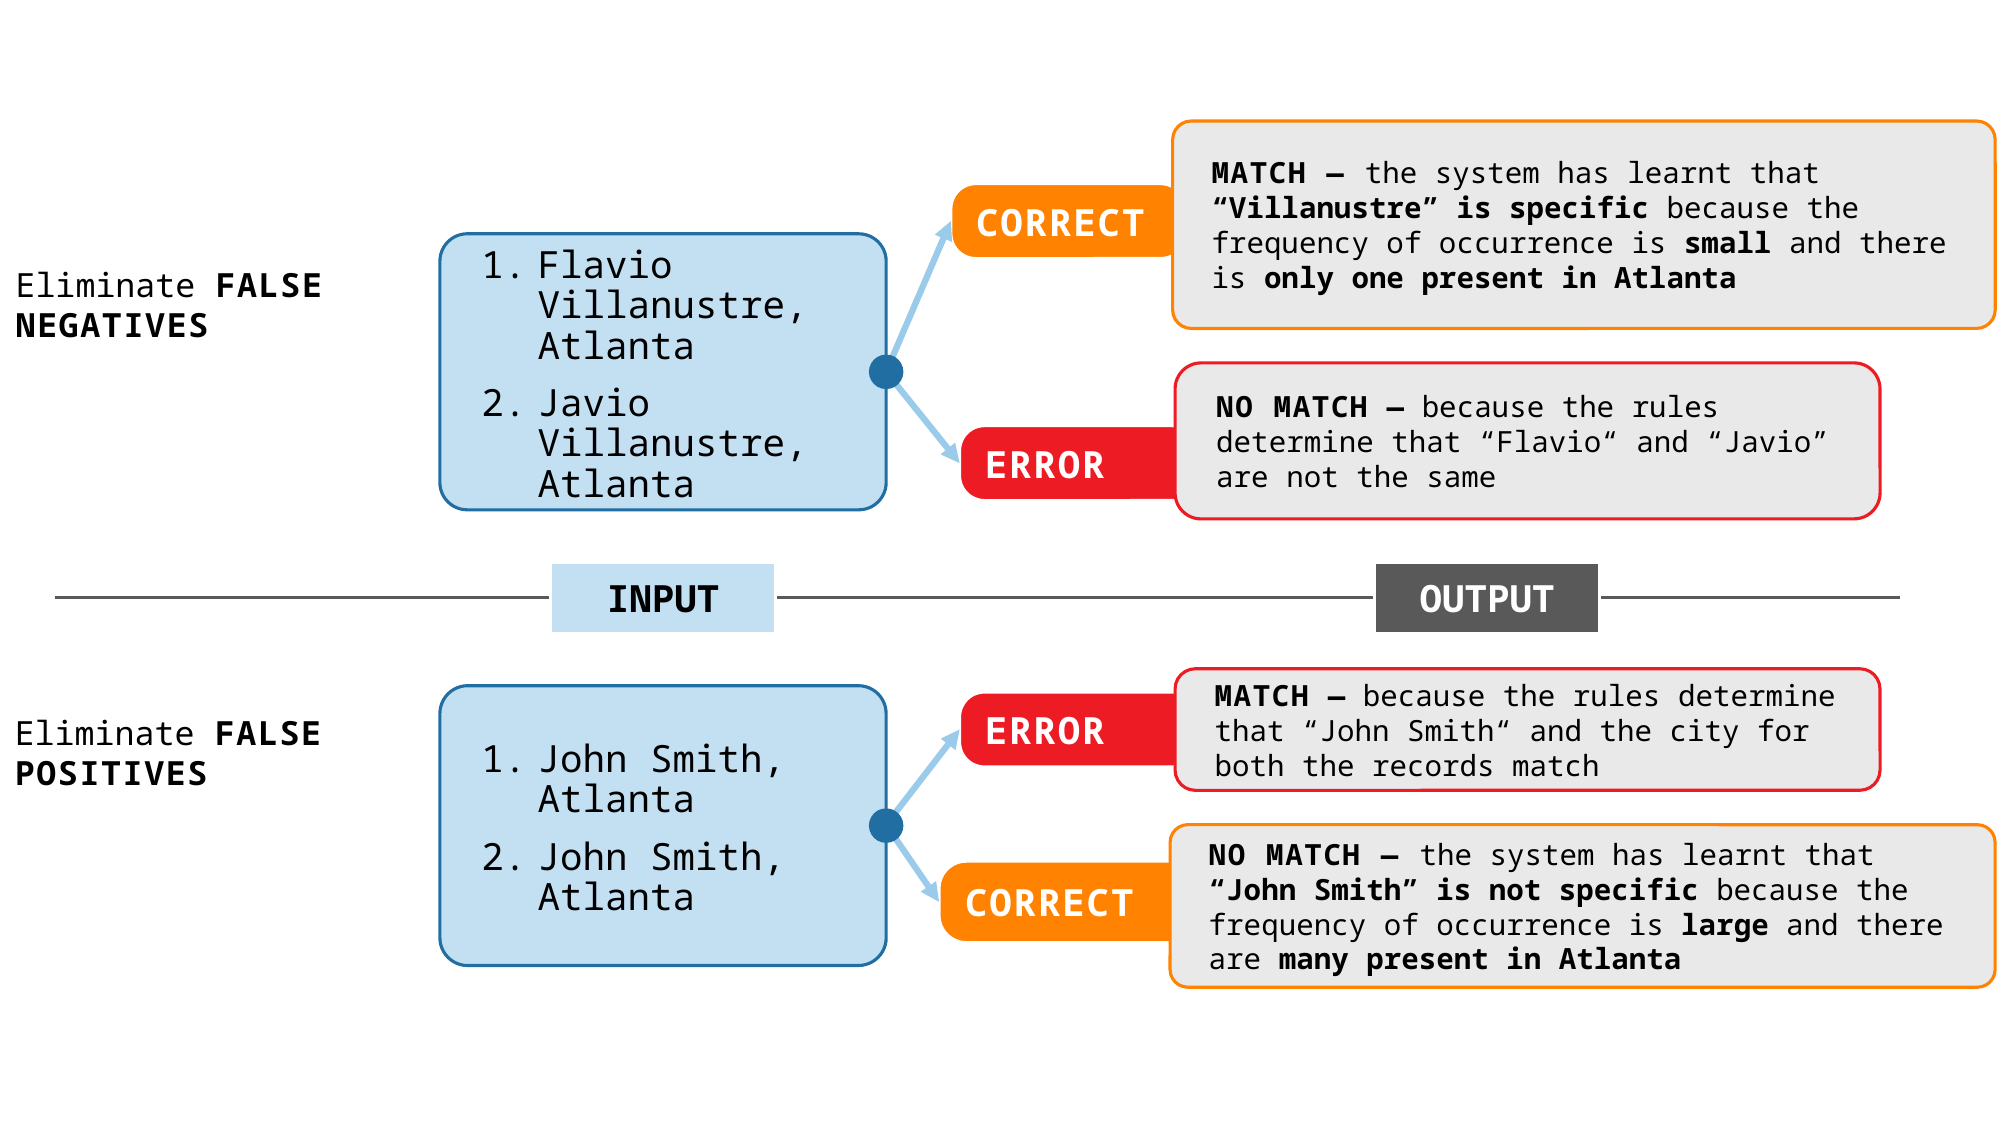

MATCH — the system has learnt that “Villanustre” is specific because the frequency of occurrence is small and there is only one present in Atlanta
CORRECT
Flavio Villanustre, Atlanta
Javio Villanustre, Atlanta
Eliminate FALSE NEGATIVES

NO MATCH — because the rules determine that “Flavio“ and “Javio” are not the same
ERROR
INPUT
OUTPUT
MATCH — because the rules determine that “John Smith“ and the city for both the records match
ERROR
John Smith, Atlanta
John Smith, Atlanta
Eliminate FALSE POSITIVES

NO MATCH — the system has learnt that “John Smith” is not specific because the frequency of occurrence is large and there are many present in Atlanta
CORRECT